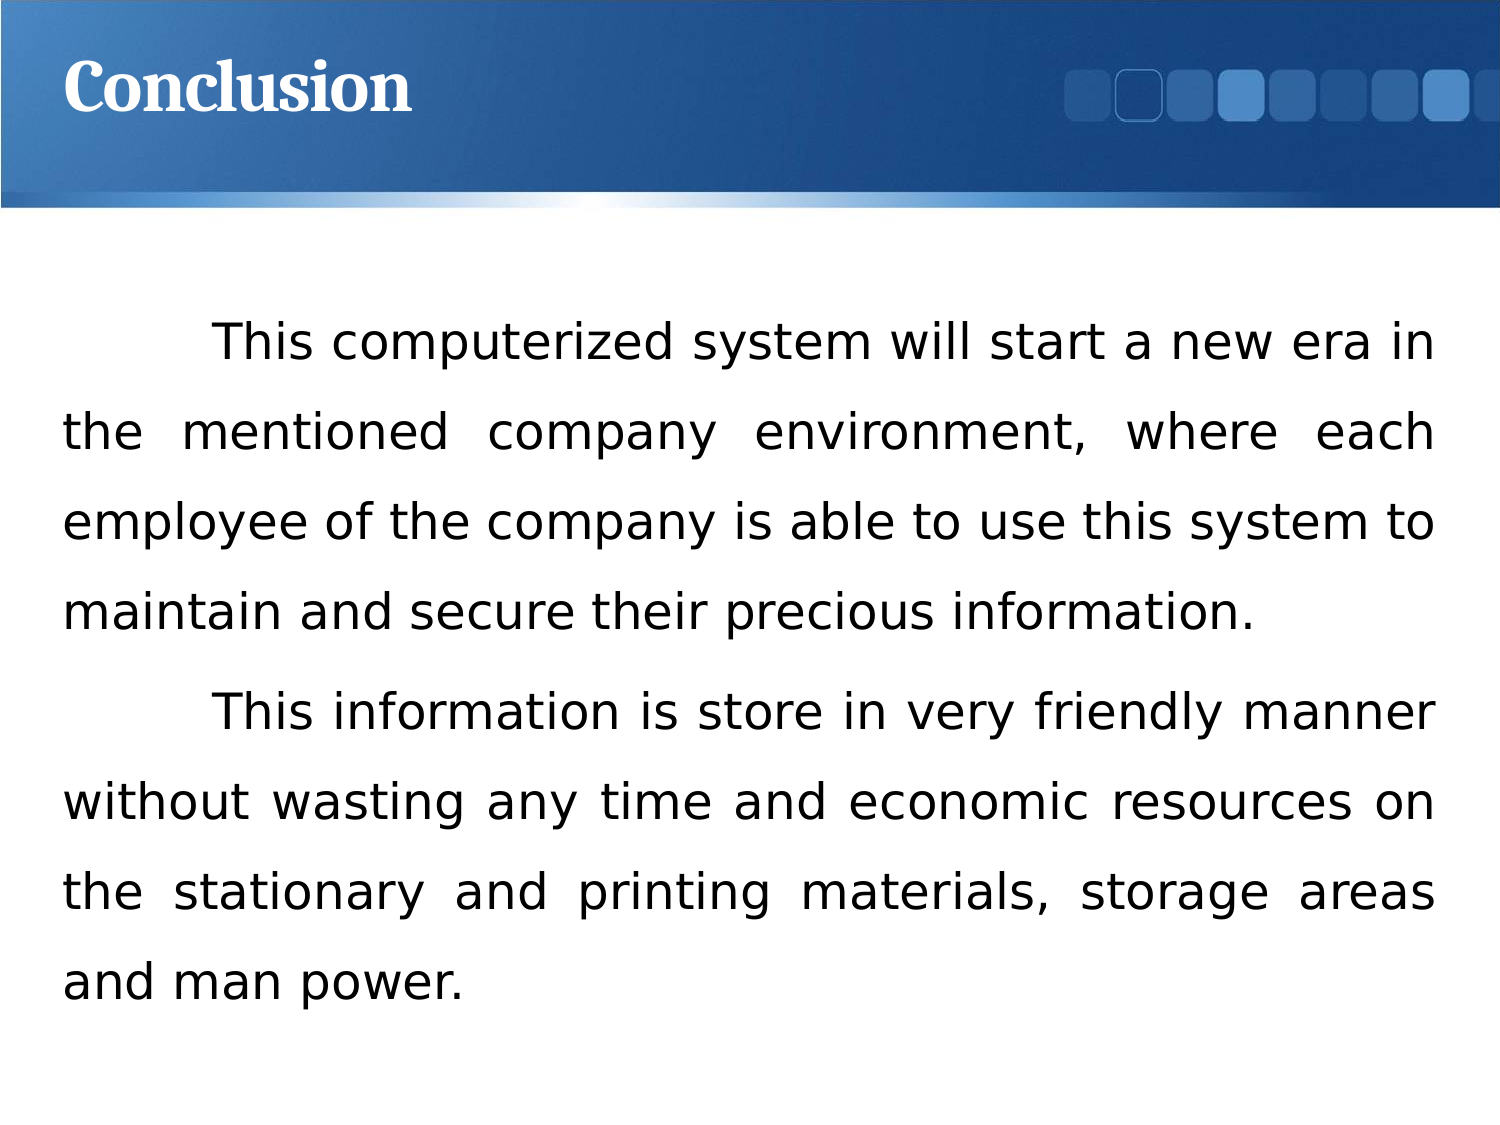

# Conclusion
	This computerized system will start a new era in the mentioned company environment, where each employee of the company is able to use this system to maintain and secure their precious information.
	This information is store in very friendly manner without wasting any time and economic resources on the stationary and printing materials, storage areas and man power.